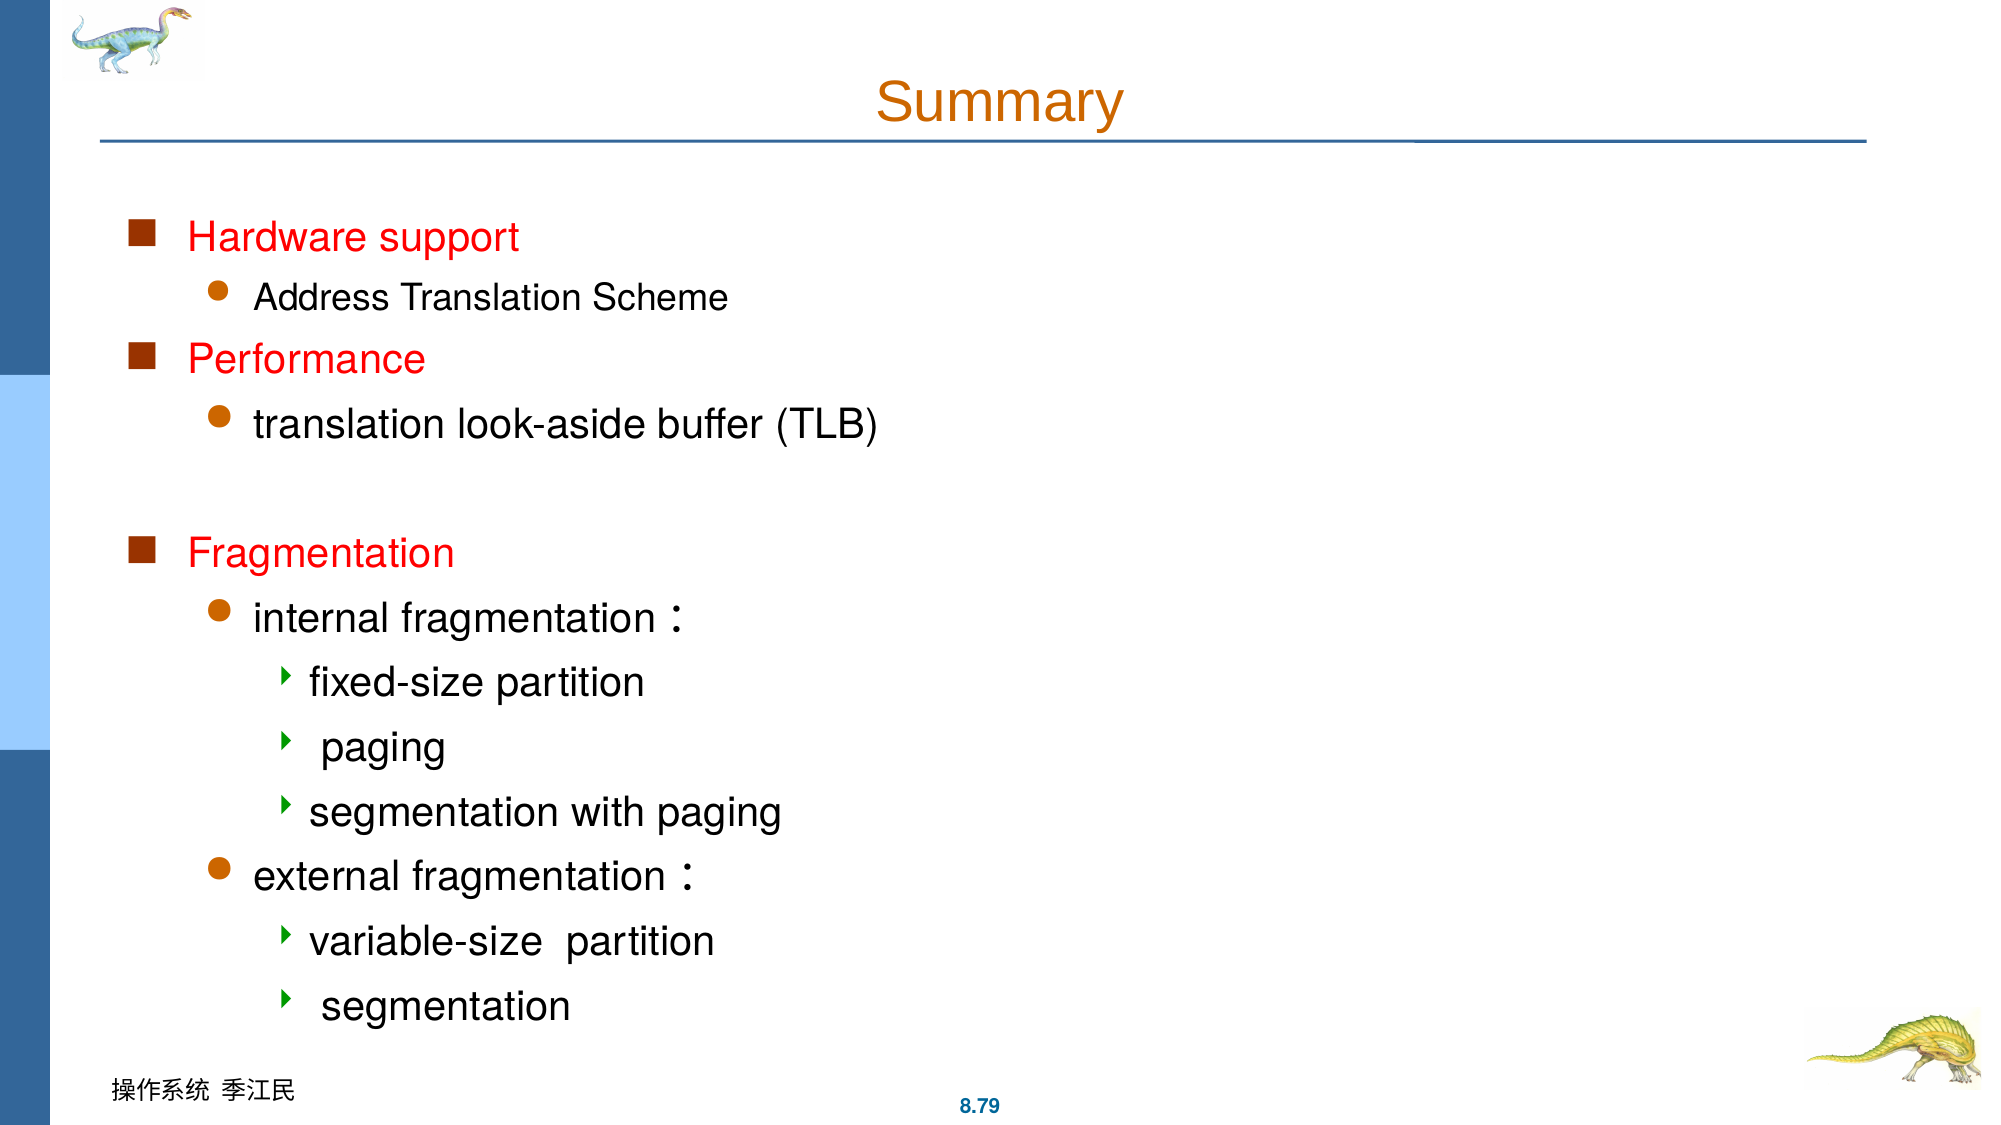

# Summary
Hardware support
Address Translation Scheme
Performance
translation look-aside buffer (TLB)

Fragmentation
internal fragmentation：
fixed-size partition
 paging
segmentation with paging
external fragmentation：
variable-size  partition
 segmentation